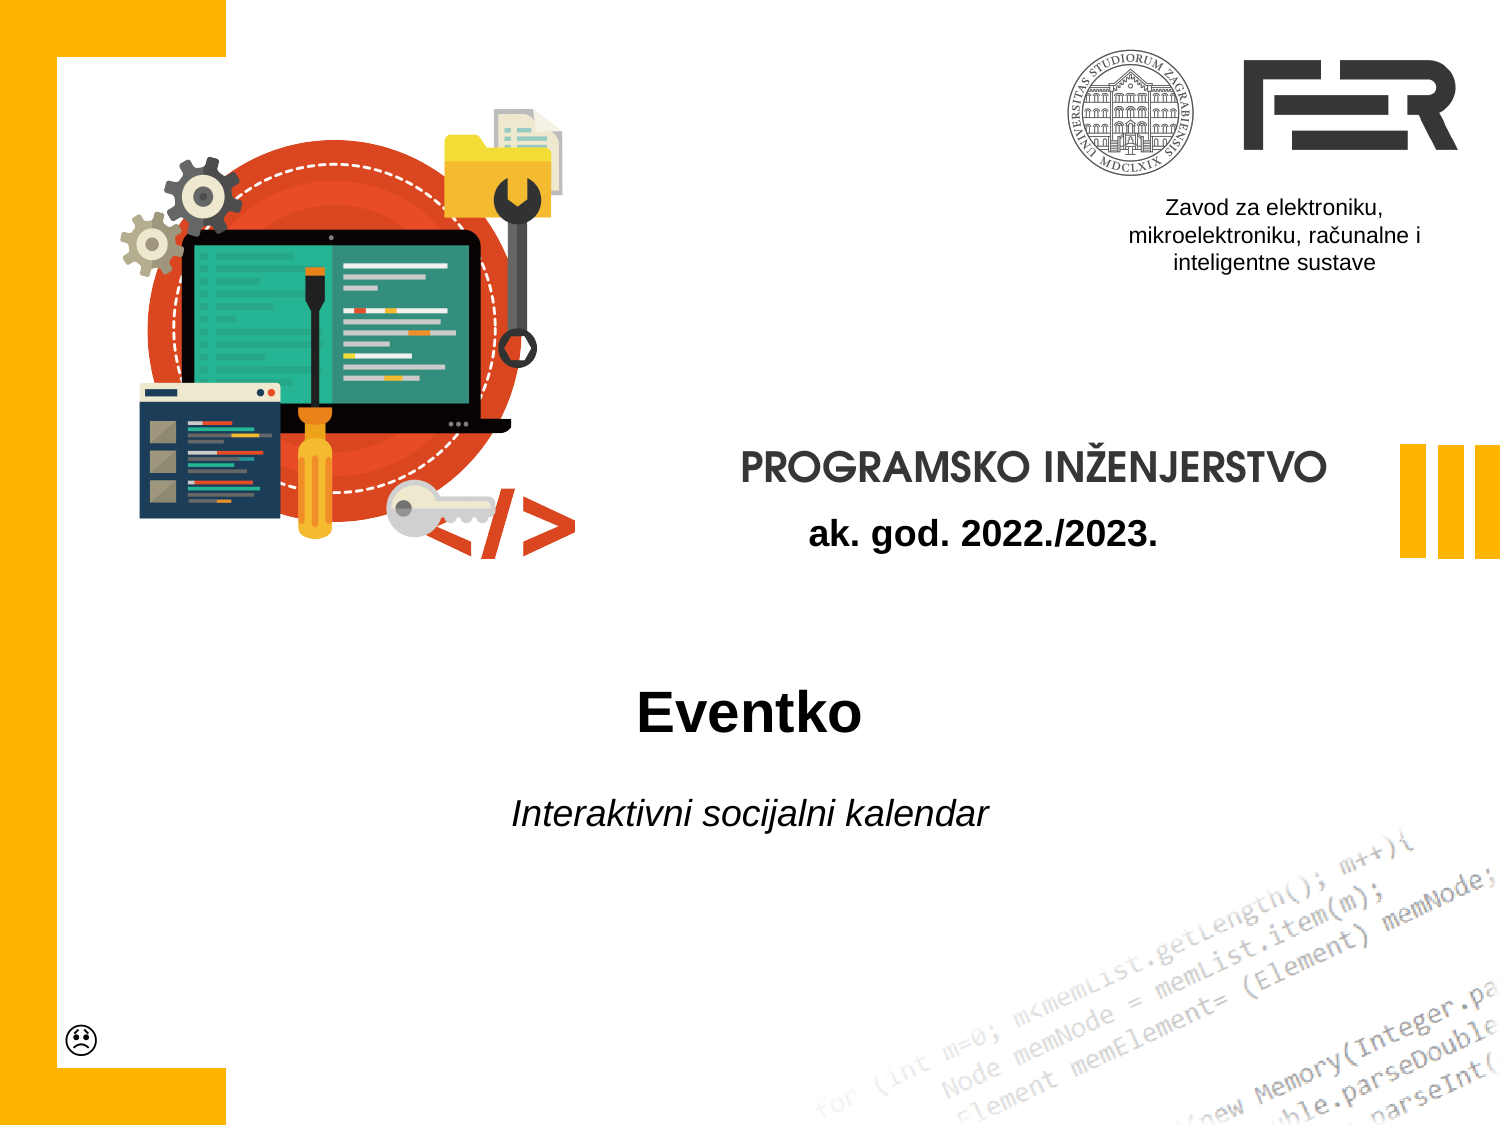

ak. god. 2022./2023.
Eventko

Interaktivni socijalni kalendar
😞